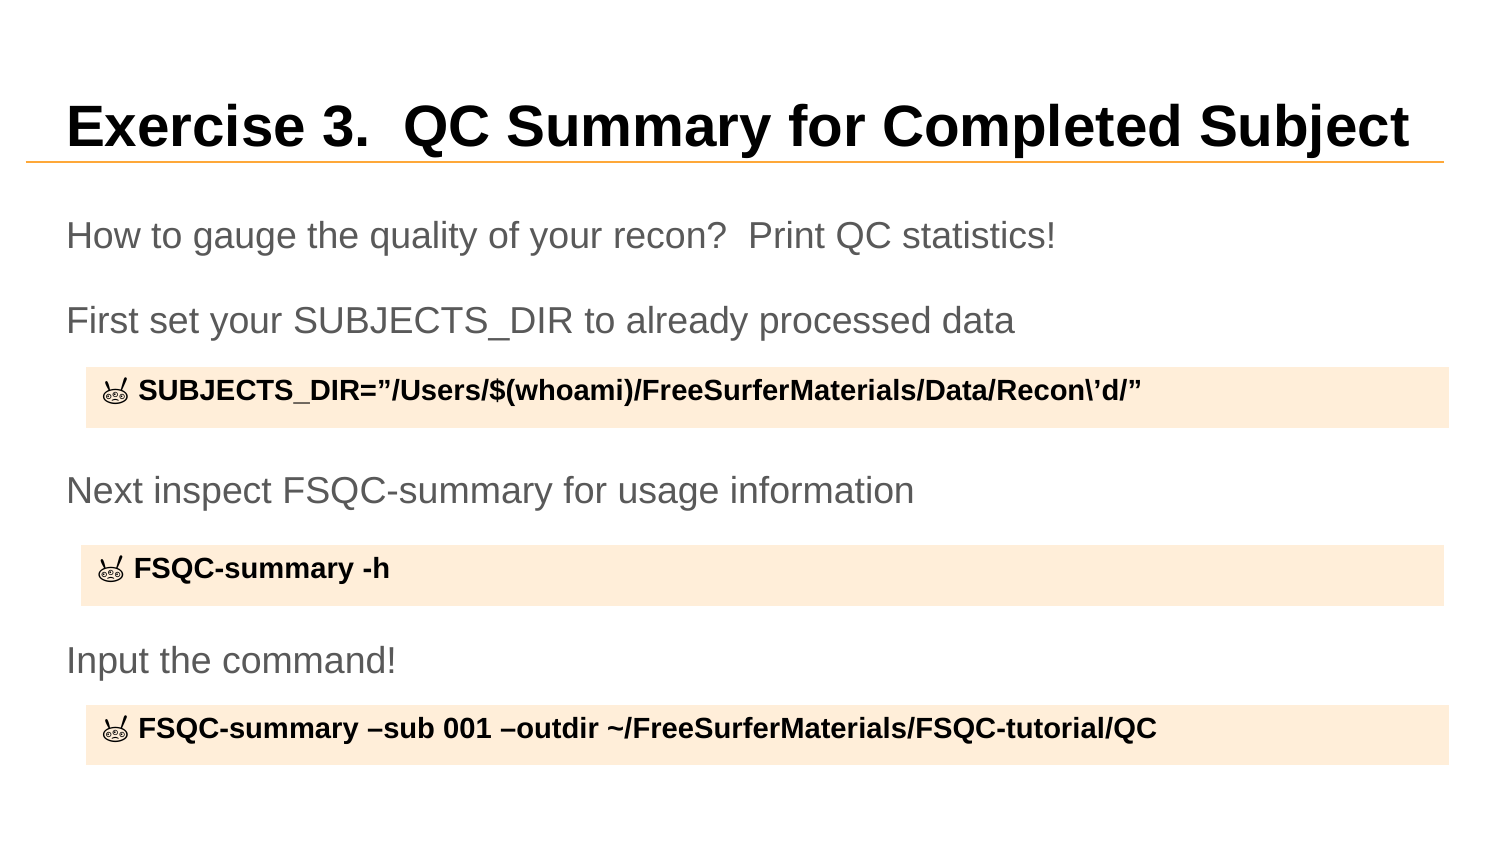

# Exercise 3.  QC Summary for Completed Subject
How to gauge the quality of your recon?  Print QC statistics!
First set your SUBJECTS_DIR to already processed data

Next inspect FSQC-summary for usage information

Input the command!

| 👾 SUBJECTS\_DIR=”/Users/$(whoami)/FreeSurferMaterials/Data/Recon\’d/” |
| --- |
| 👾 FSQC-summary -h |
| --- |
| 👾 FSQC-summary –sub 001 –outdir ~/FreeSurferMaterials/FSQC-tutorial/QC |
| --- |